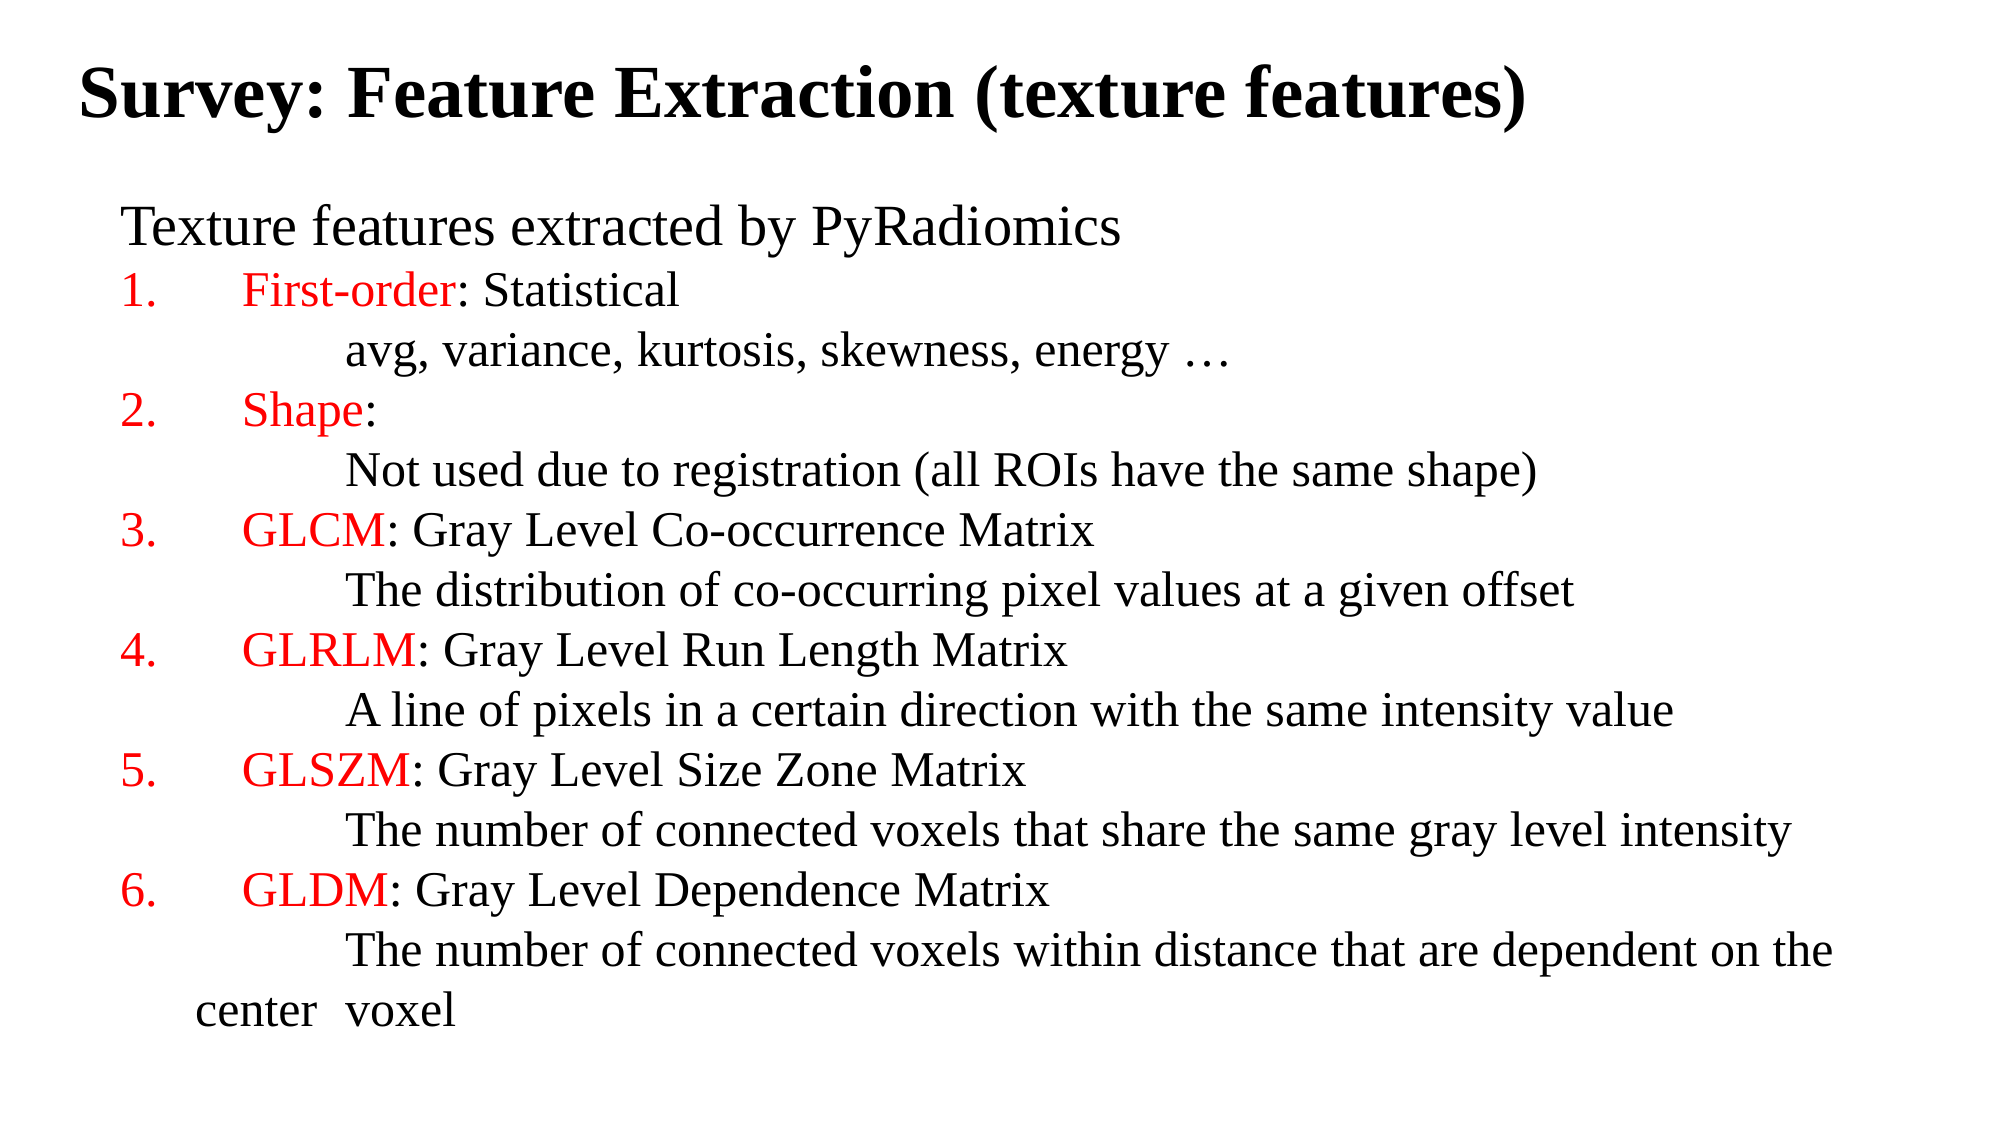

Survey: Feature Extraction (texture features)
Texture features extracted by PyRadiomics
First-order: Statistical
	avg, variance, kurtosis, skewness, energy …
Shape:
	Not used due to registration (all ROIs have the same shape)
GLCM: Gray Level Co-occurrence Matrix
	The distribution of co-occurring pixel values at a given offset
GLRLM: Gray Level Run Length Matrix
	A line of pixels in a certain direction with the same intensity value
GLSZM: Gray Level Size Zone Matrix
	The number of connected voxels that share the same gray level intensity
GLDM: Gray Level Dependence Matrix
	The number of connected voxels within distance that are dependent on the center 	voxel